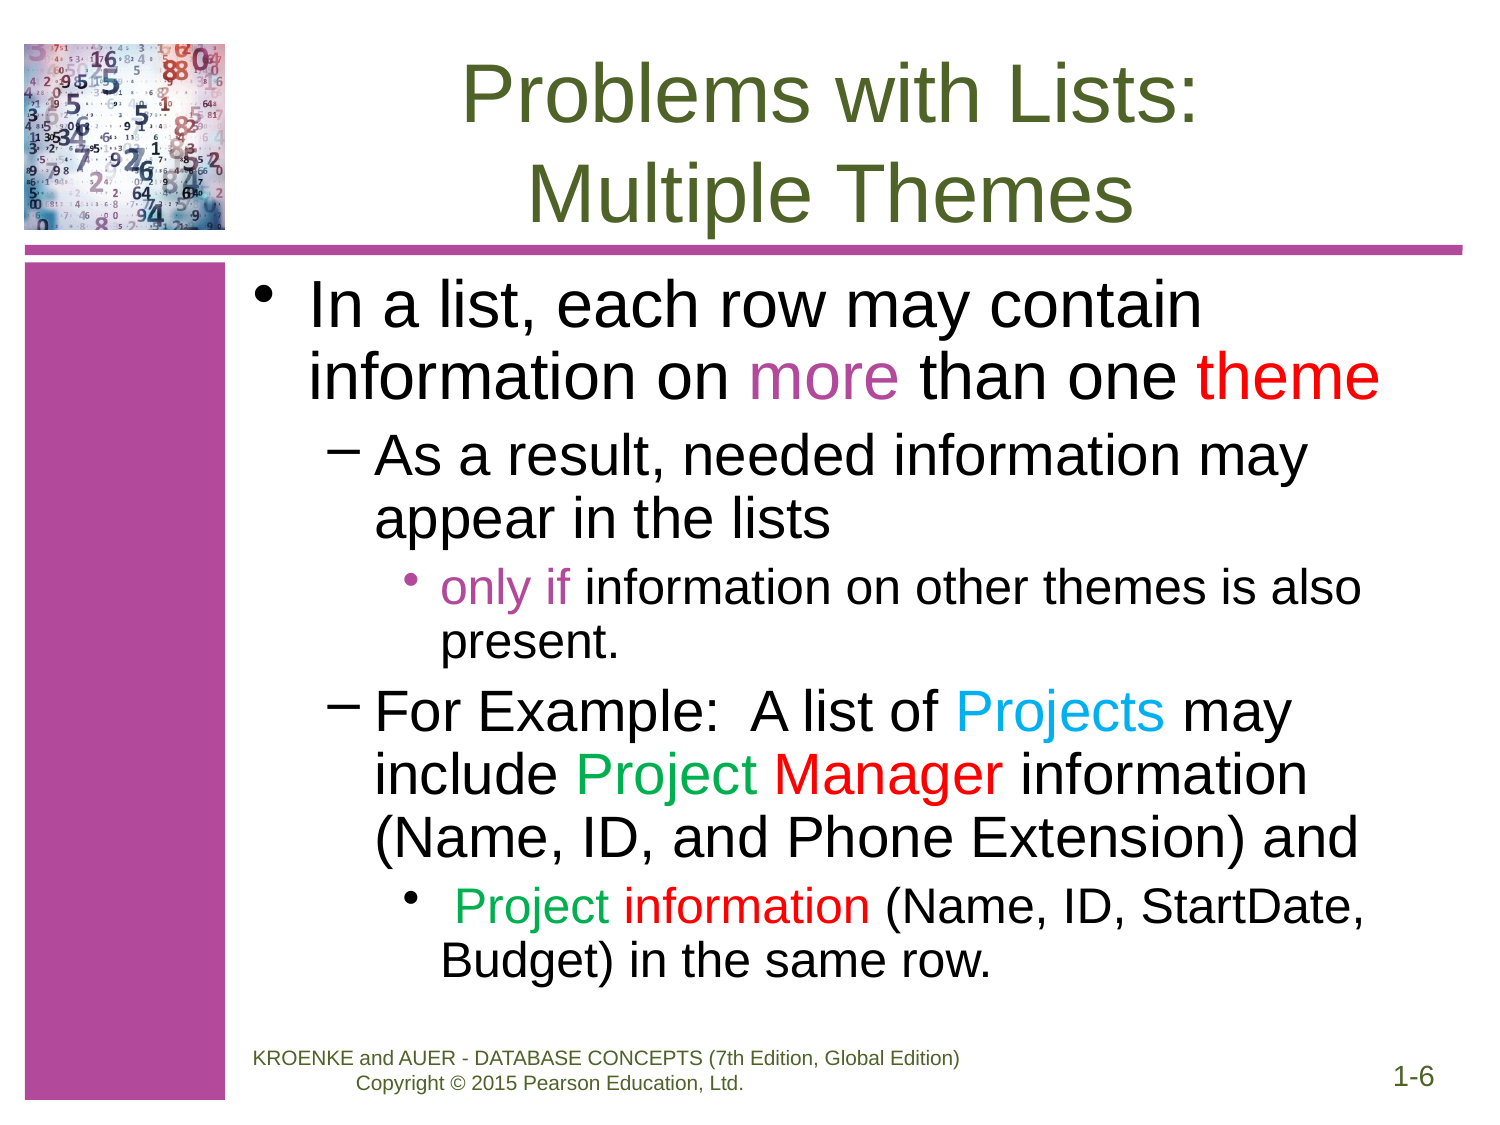

# Problems with Lists: Multiple Themes
In a list, each row may contain information on more than one theme
As a result, needed information may appear in the lists
only if information on other themes is also present.
For Example:  A list of Projects may include Project Manager information (Name, ID, and Phone Extension) and
 Project information (Name, ID, StartDate, Budget) in the same row.
KROENKE and AUER - DATABASE CONCEPTS (7th Edition, Global Edition)                                      Copyright © 2015 Pearson Education, Ltd.
1-6